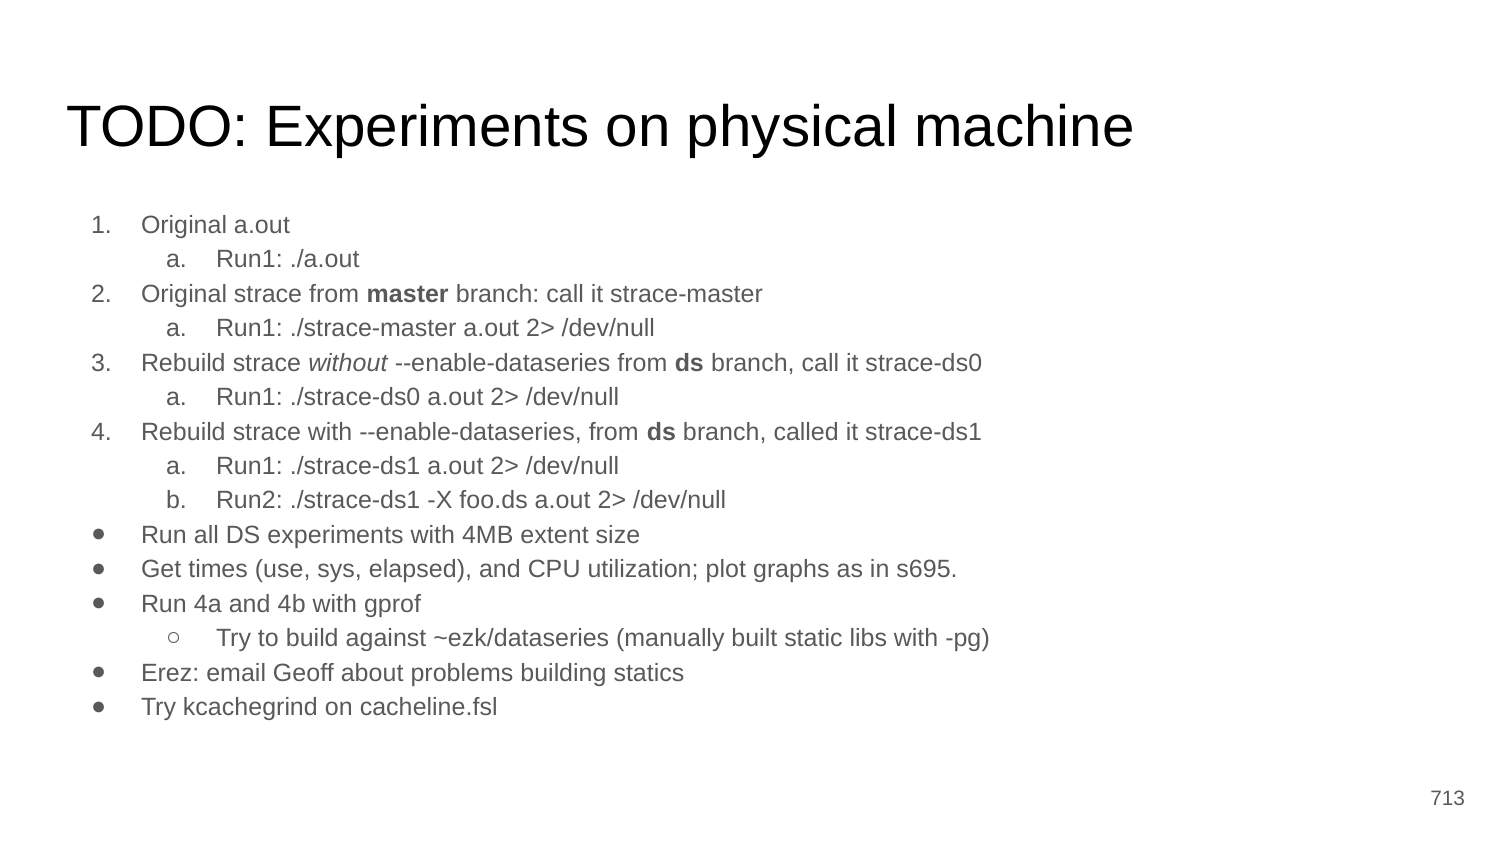

# TODO: Experiments on physical machine
Original a.out
Run1: ./a.out
Original strace from master branch: call it strace-master
Run1: ./strace-master a.out 2> /dev/null
Rebuild strace without --enable-dataseries from ds branch, call it strace-ds0
Run1: ./strace-ds0 a.out 2> /dev/null
Rebuild strace with --enable-dataseries, from ds branch, called it strace-ds1
Run1: ./strace-ds1 a.out 2> /dev/null
Run2: ./strace-ds1 -X foo.ds a.out 2> /dev/null
Run all DS experiments with 4MB extent size
Get times (use, sys, elapsed), and CPU utilization; plot graphs as in s695.
Run 4a and 4b with gprof
Try to build against ~ezk/dataseries (manually built static libs with -pg)
Erez: email Geoff about problems building statics
Try kcachegrind on cacheline.fsl
713